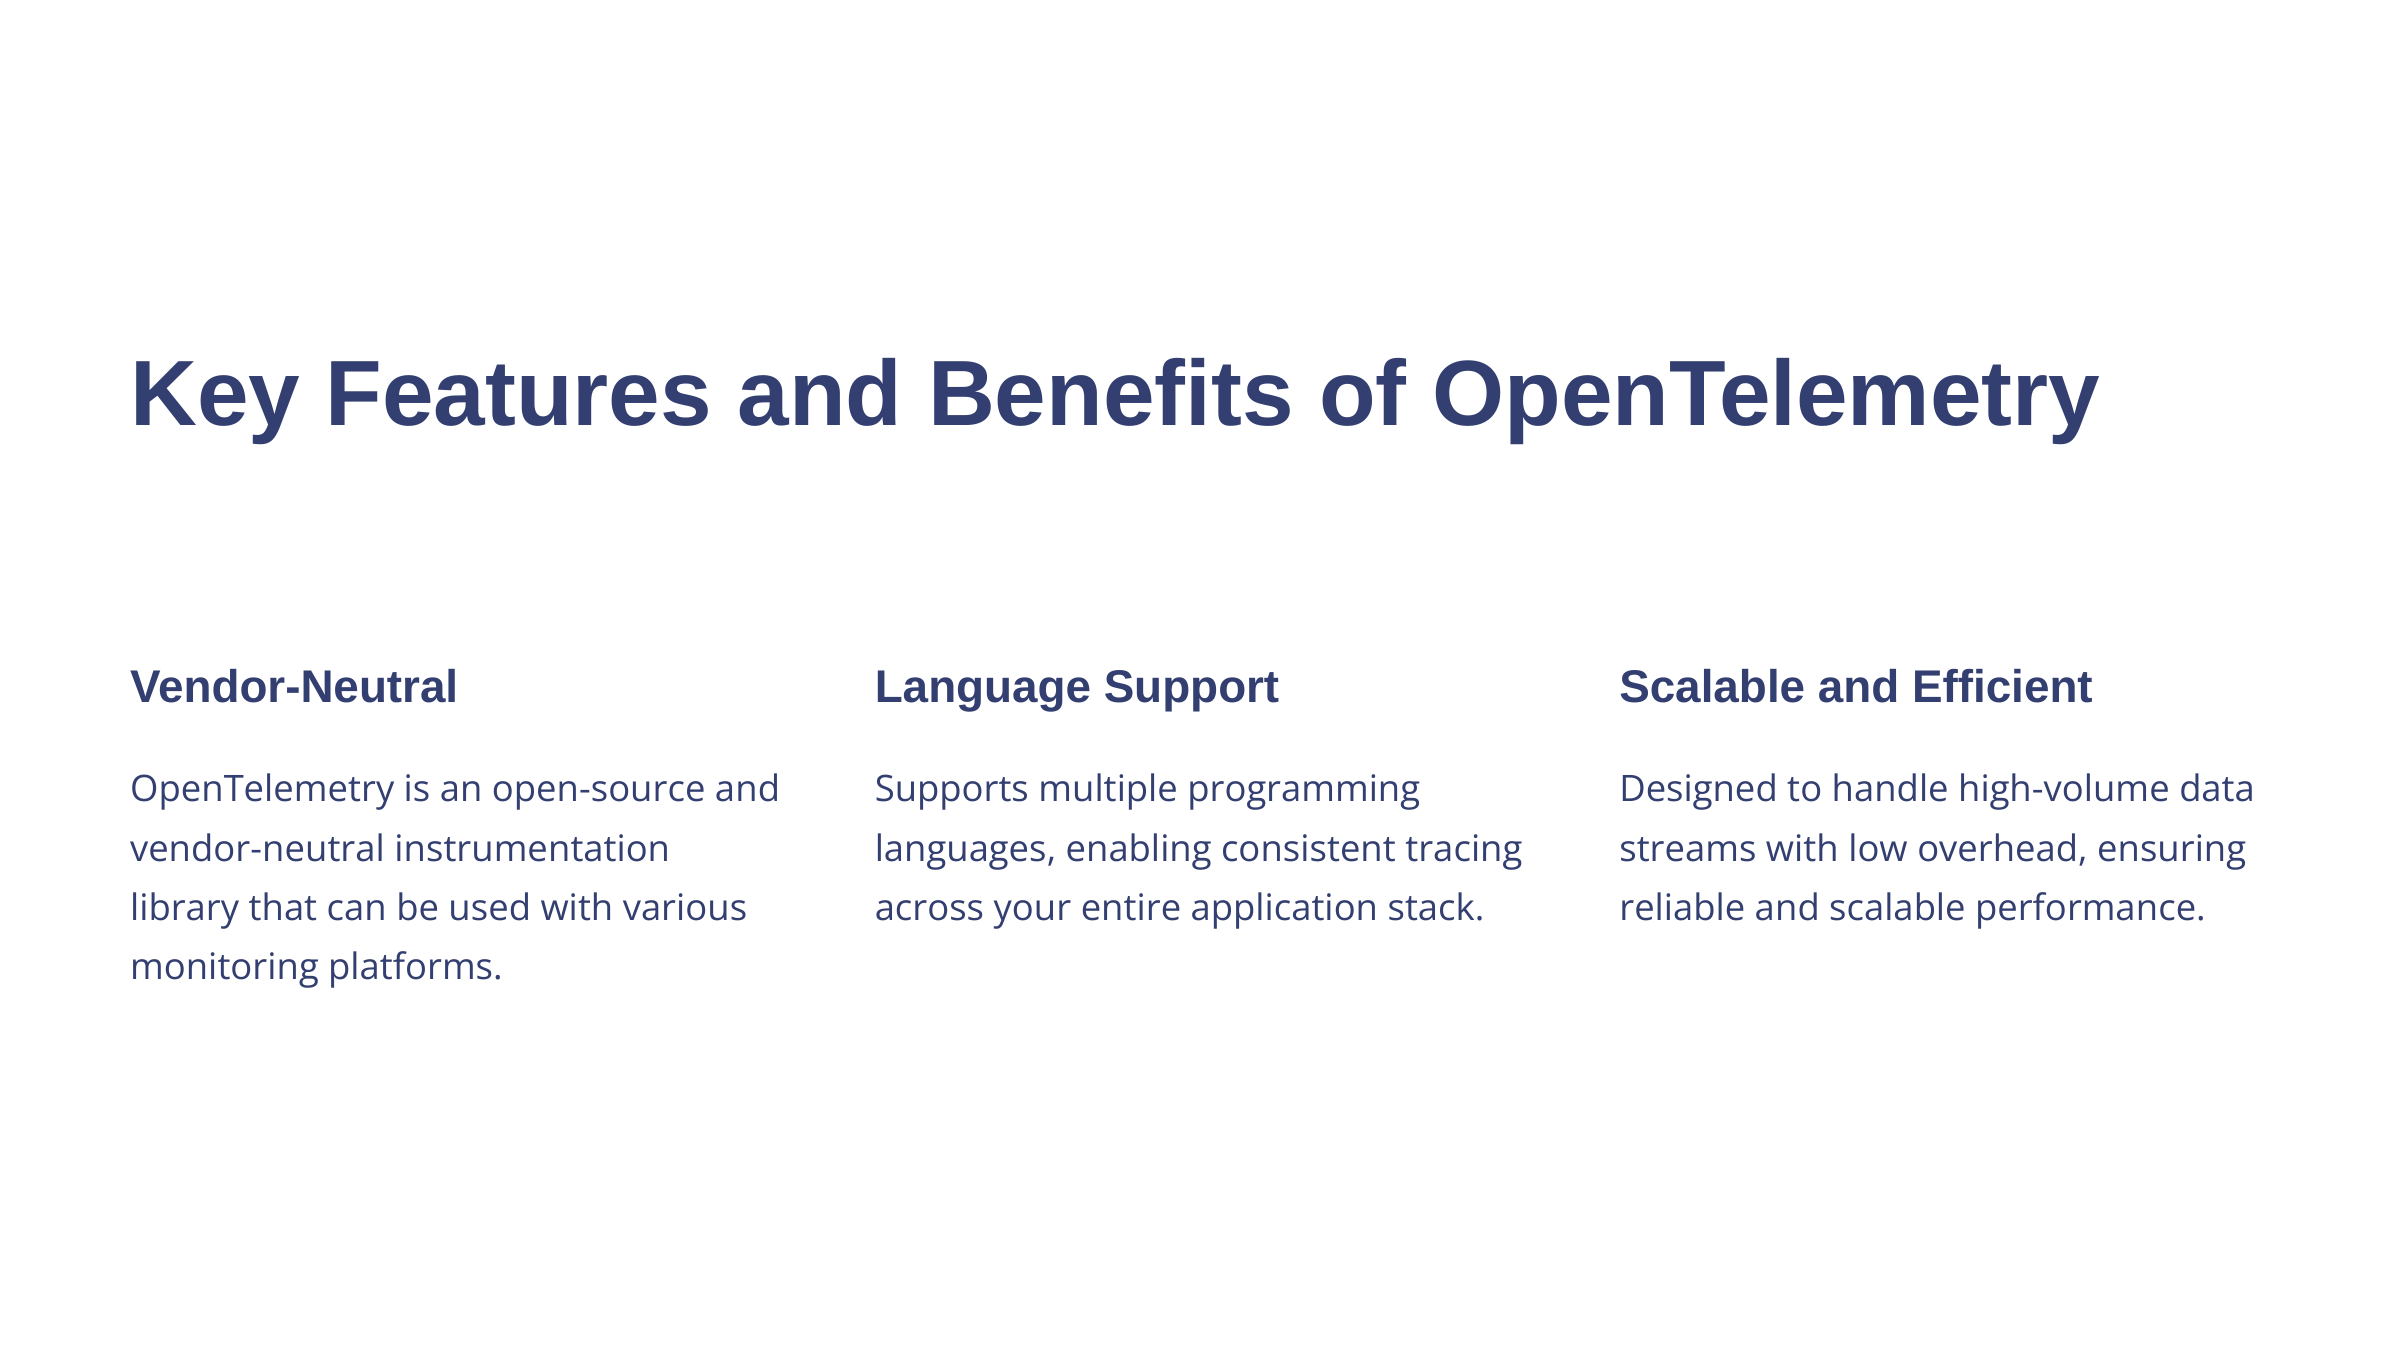

Key Features and Benefits of OpenTelemetry
Vendor-Neutral
Language Support
Scalable and Efficient
OpenTelemetry is an open-source and vendor-neutral instrumentation library that can be used with various monitoring platforms.
Supports multiple programming languages, enabling consistent tracing across your entire application stack.
Designed to handle high-volume data streams with low overhead, ensuring reliable and scalable performance.